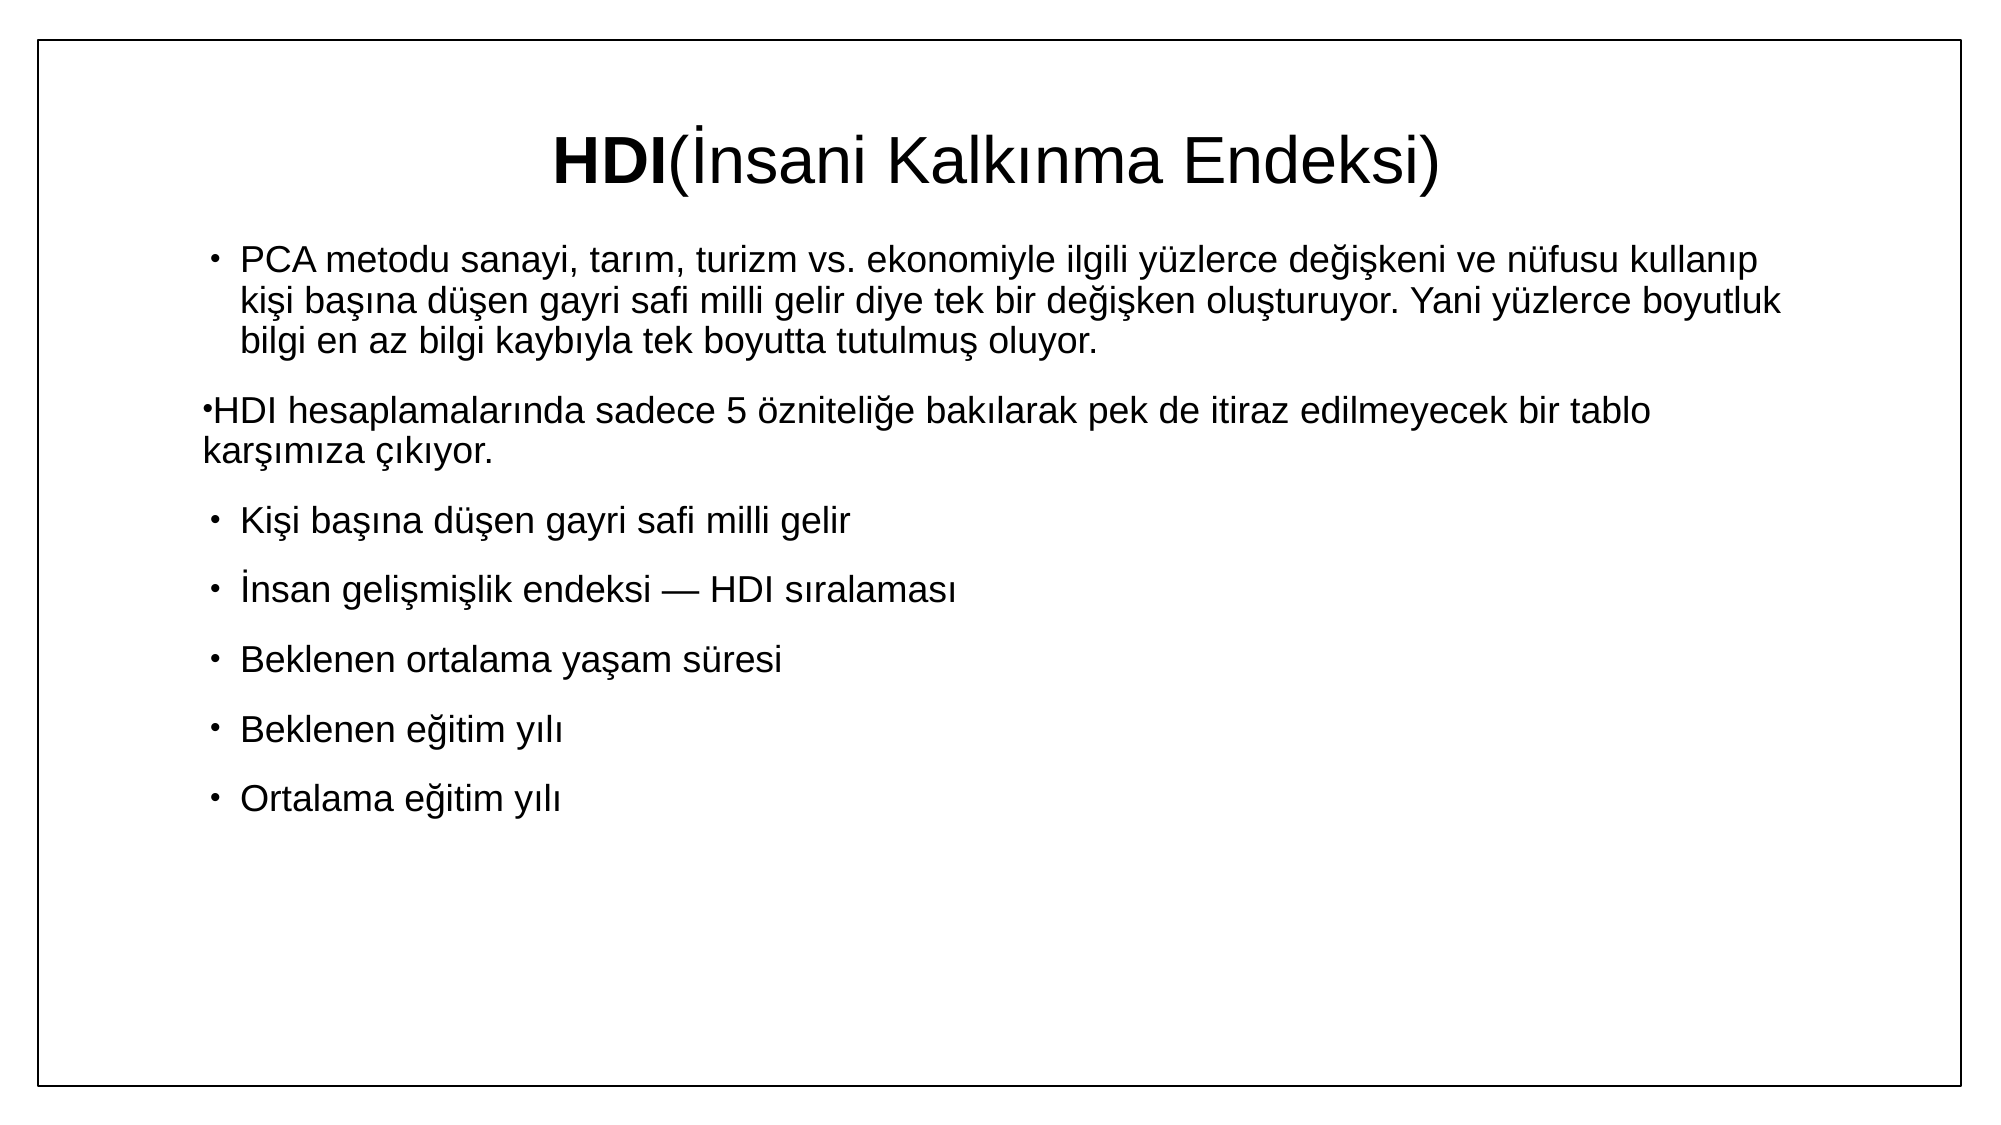

# HDI(İnsani Kalkınma Endeksi)
PCA metodu sanayi, tarım, turizm vs. ekonomiyle ilgili yüzlerce değişkeni ve nüfusu kullanıp kişi başına düşen gayri safi milli gelir diye tek bir değişken oluşturuyor. Yani yüzlerce boyutluk bilgi en az bilgi kaybıyla tek boyutta tutulmuş oluyor.
HDI hesaplamalarında sadece 5 özniteliğe bakılarak pek de itiraz edilmeyecek bir tablo karşımıza çıkıyor.
Kişi başına düşen gayri safi milli gelir
İnsan gelişmişlik endeksi — HDI sıralaması
Beklenen ortalama yaşam süresi
Beklenen eğitim yılı
Ortalama eğitim yılı